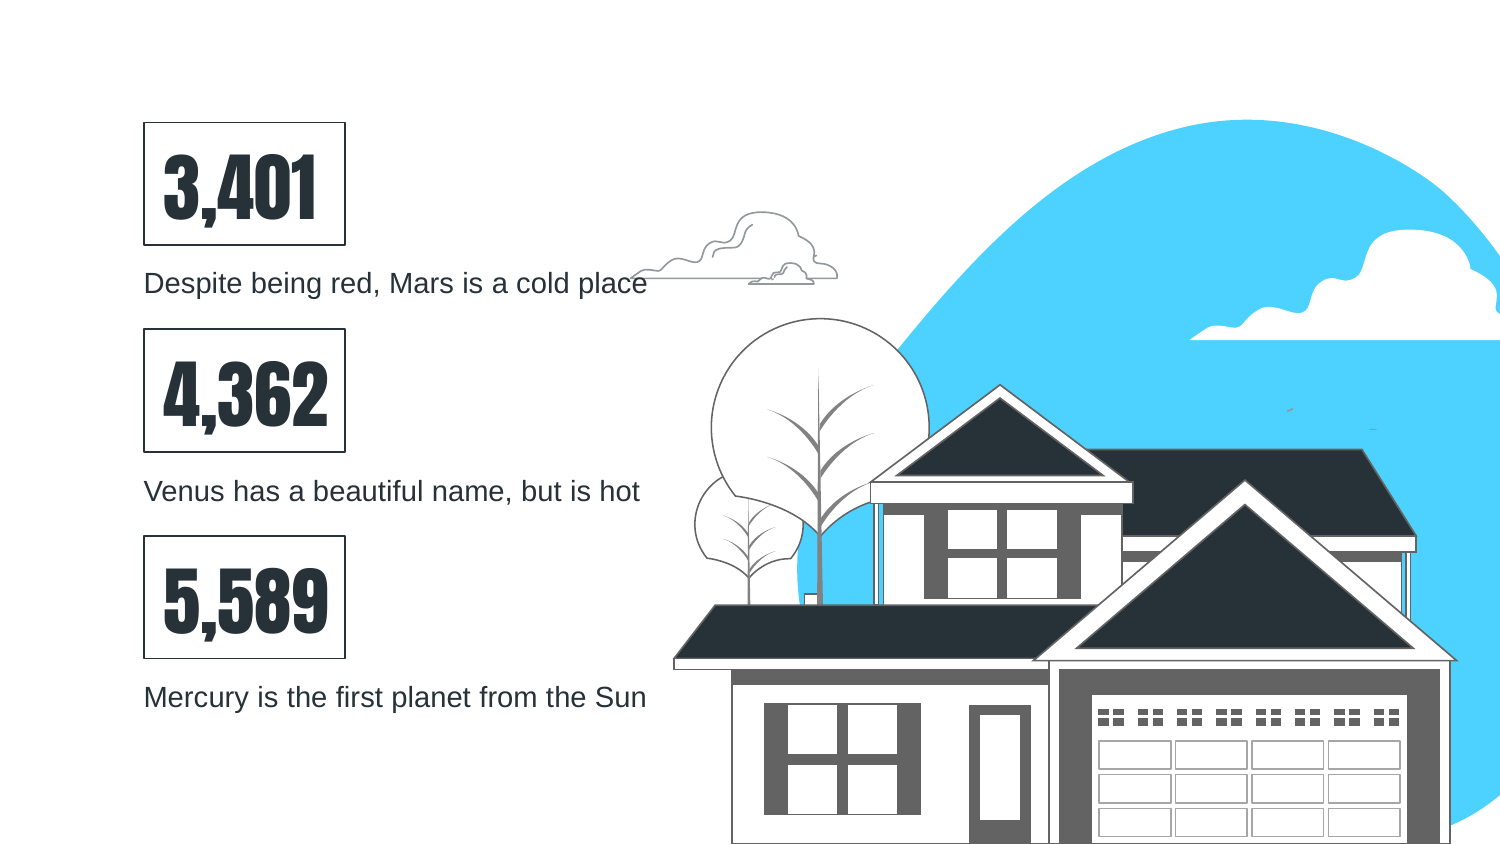

# 3,401

Despite being red, Mars is a cold place

4,362

Venus has a beautiful name, but is hot

5,589

Mercury is the first planet from the Sun